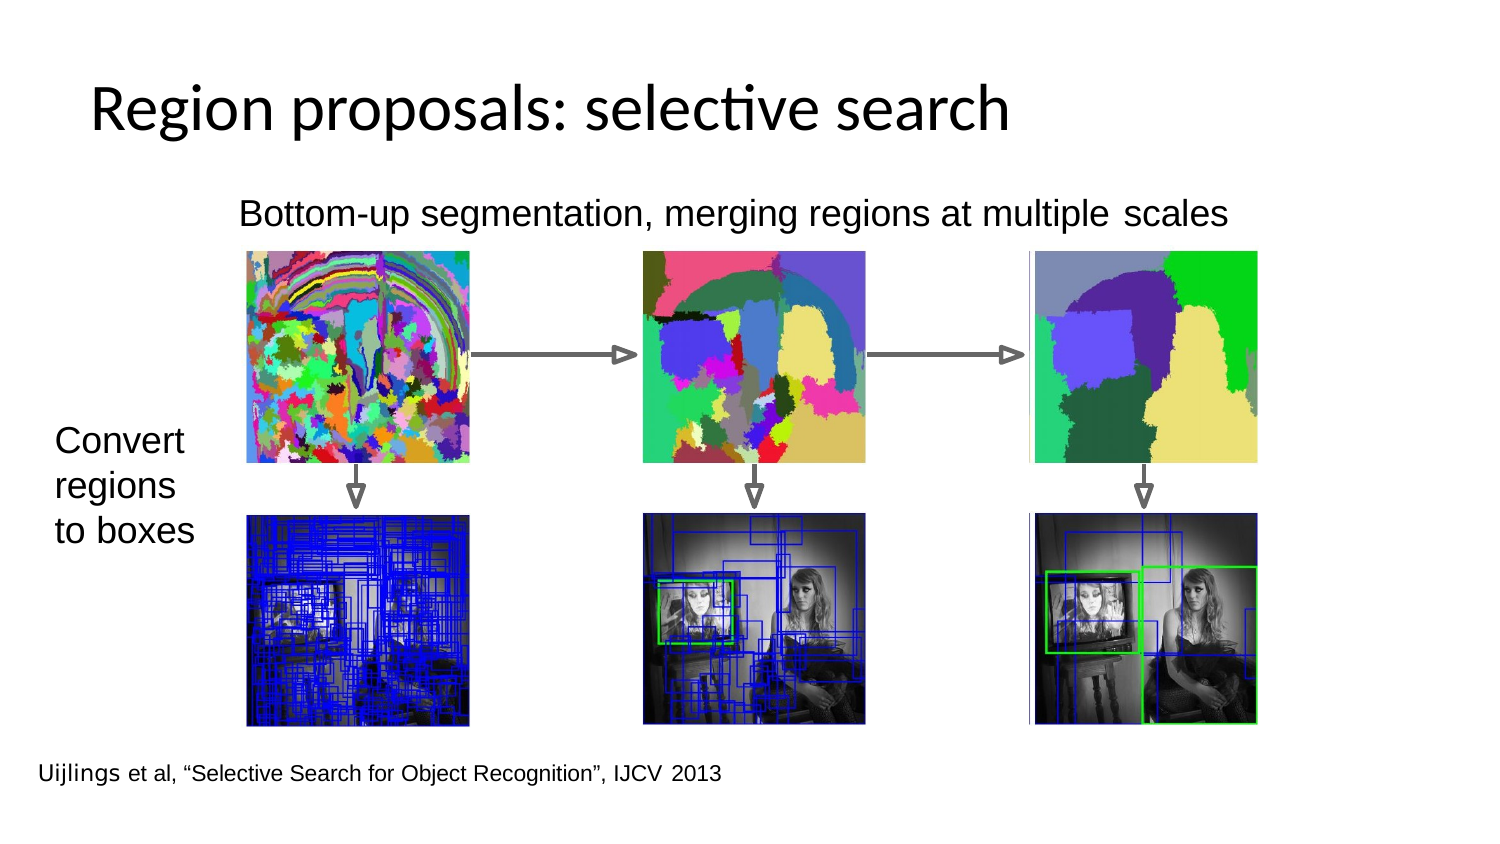

# Region proposals: selective search
Bottom-up segmentation, merging regions at multiple scales

Convert  regions  to boxes

Uijlings et al, “Selective Search for Object Recognition”, IJCV 2013